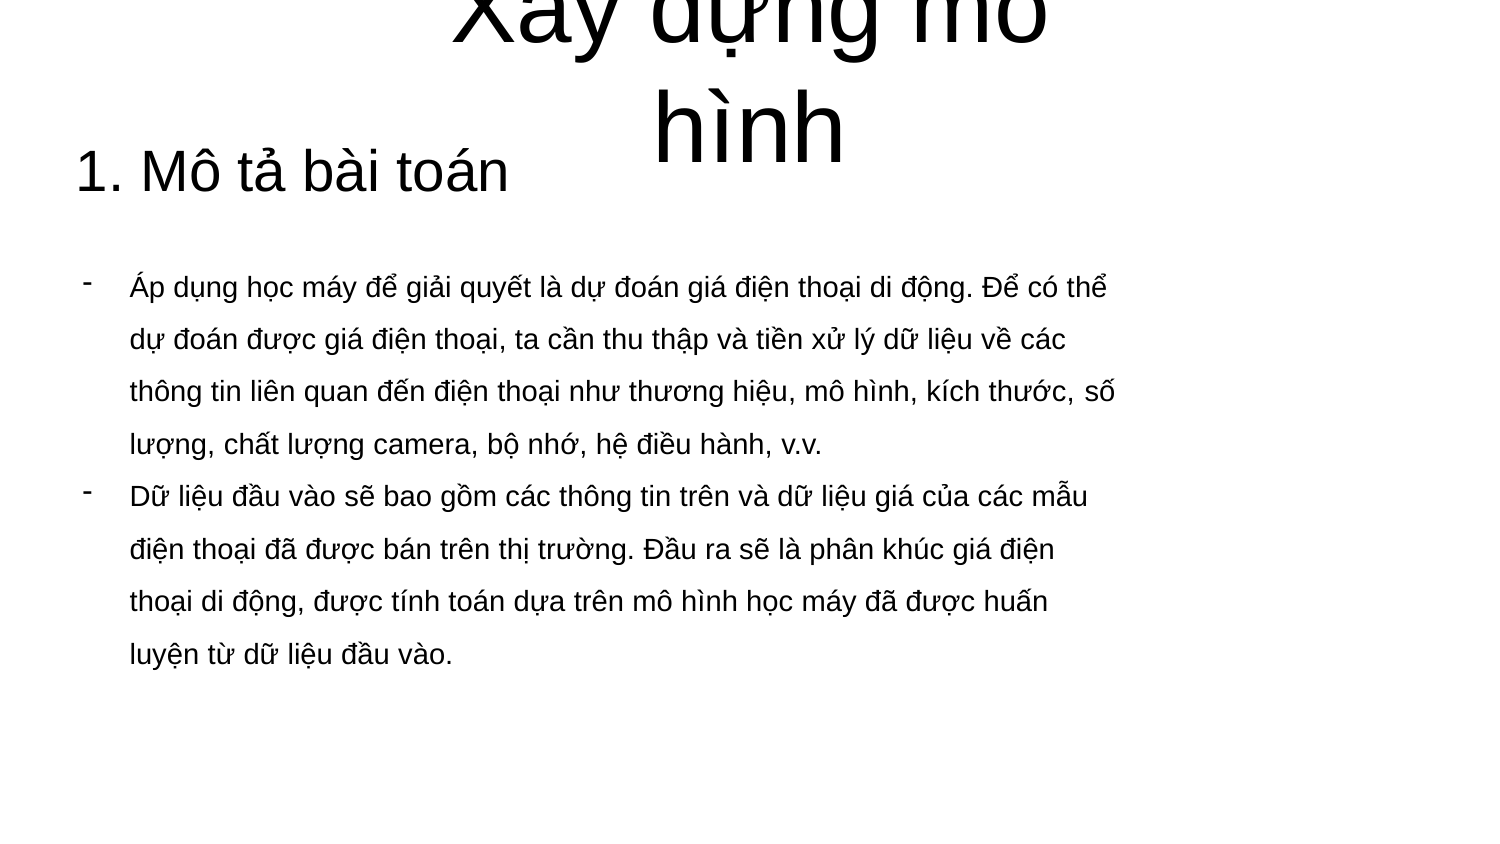

Xây dựng mô hình
1. Mô tả bài toán
Áp dụng học máy để giải quyết là dự đoán giá điện thoại di động. Để có thể dự đoán được giá điện thoại, ta cần thu thập và tiền xử lý dữ liệu về các thông tin liên quan đến điện thoại như thương hiệu, mô hình, kích thước, số lượng, chất lượng camera, bộ nhớ, hệ điều hành, v.v.
Dữ liệu đầu vào sẽ bao gồm các thông tin trên và dữ liệu giá của các mẫu điện thoại đã được bán trên thị trường. Đầu ra sẽ là phân khúc giá điện thoại di động, được tính toán dựa trên mô hình học máy đã được huấn luyện từ dữ liệu đầu vào.